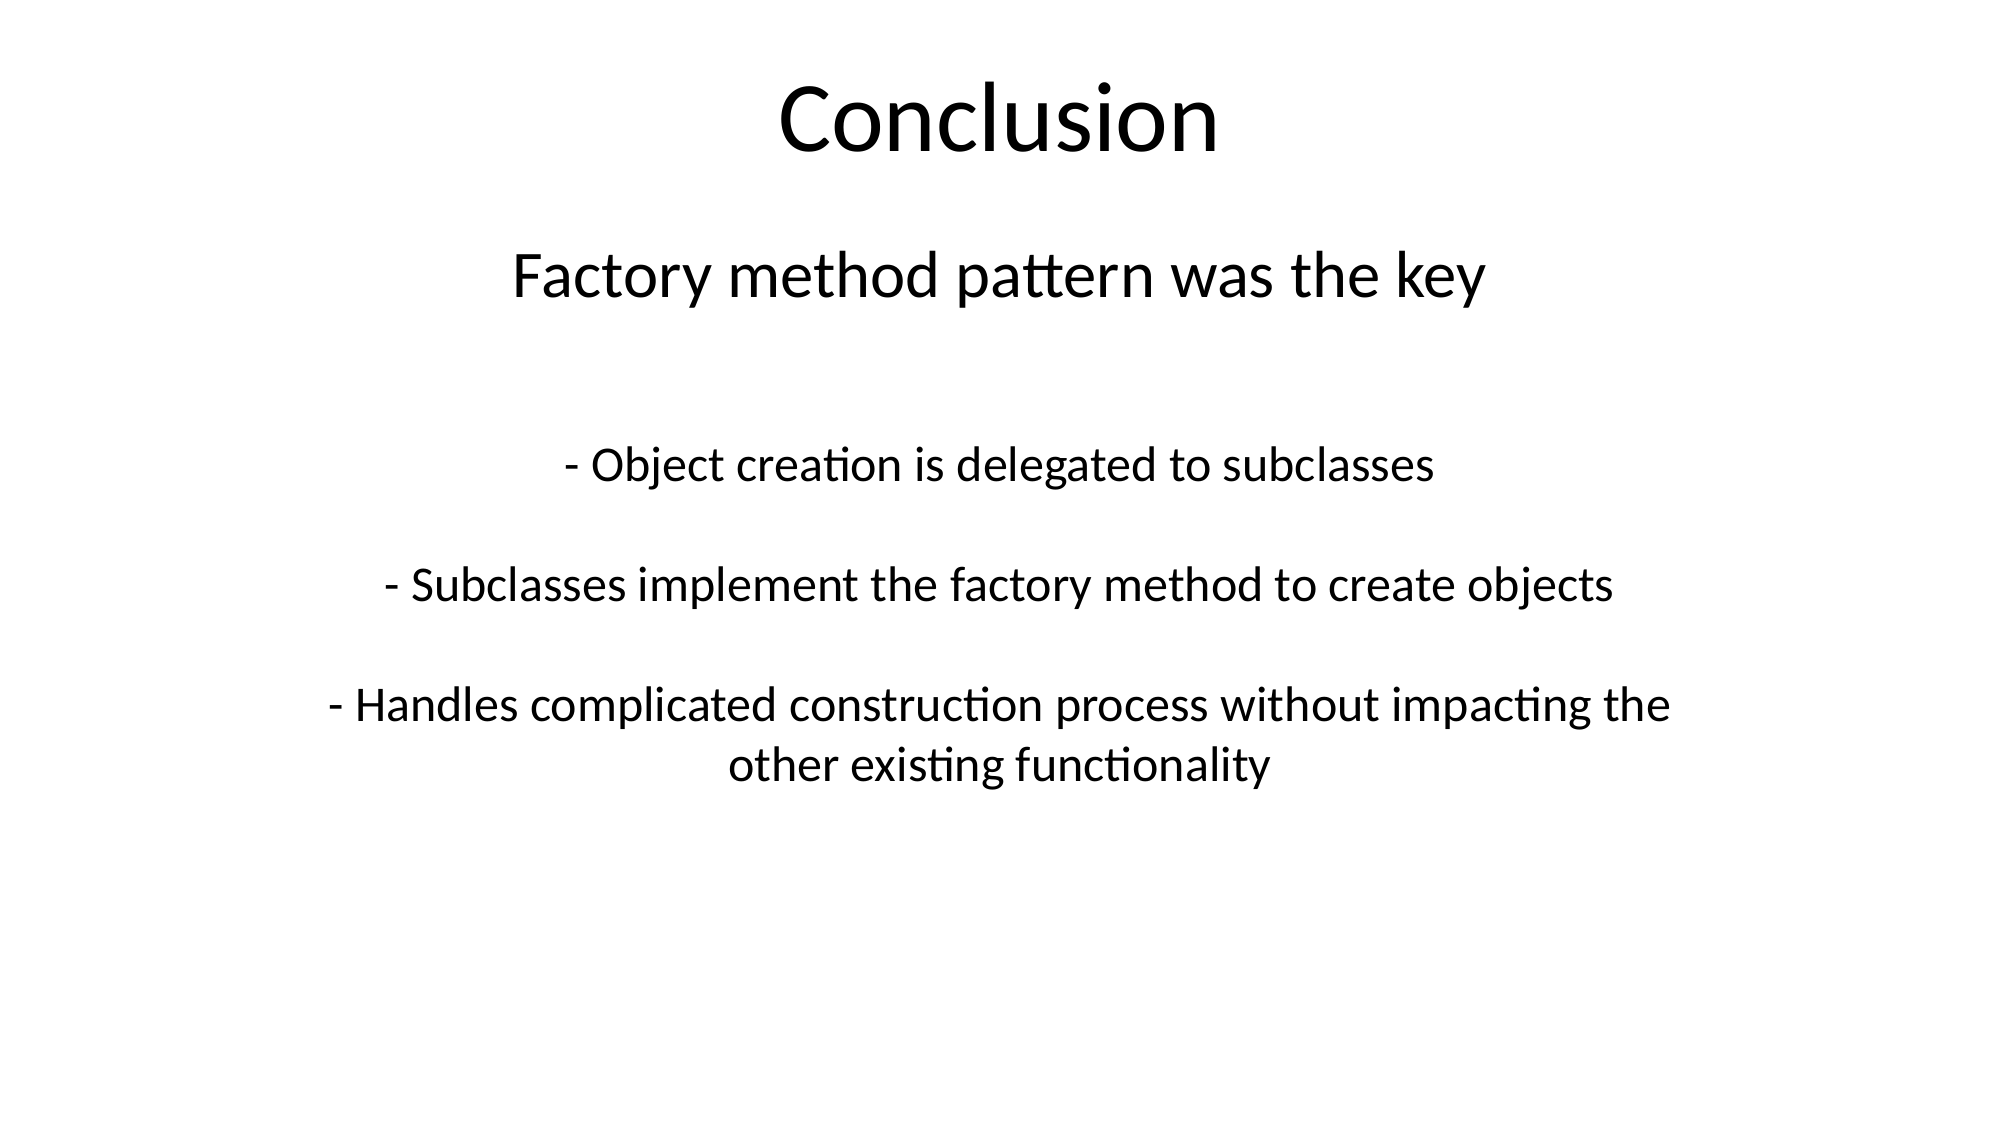

Conclusion
Factory method pattern was the key
- Object creation is delegated to subclasses
- Subclasses implement the factory method to create objects
- Handles complicated construction process without impacting the other existing functionality